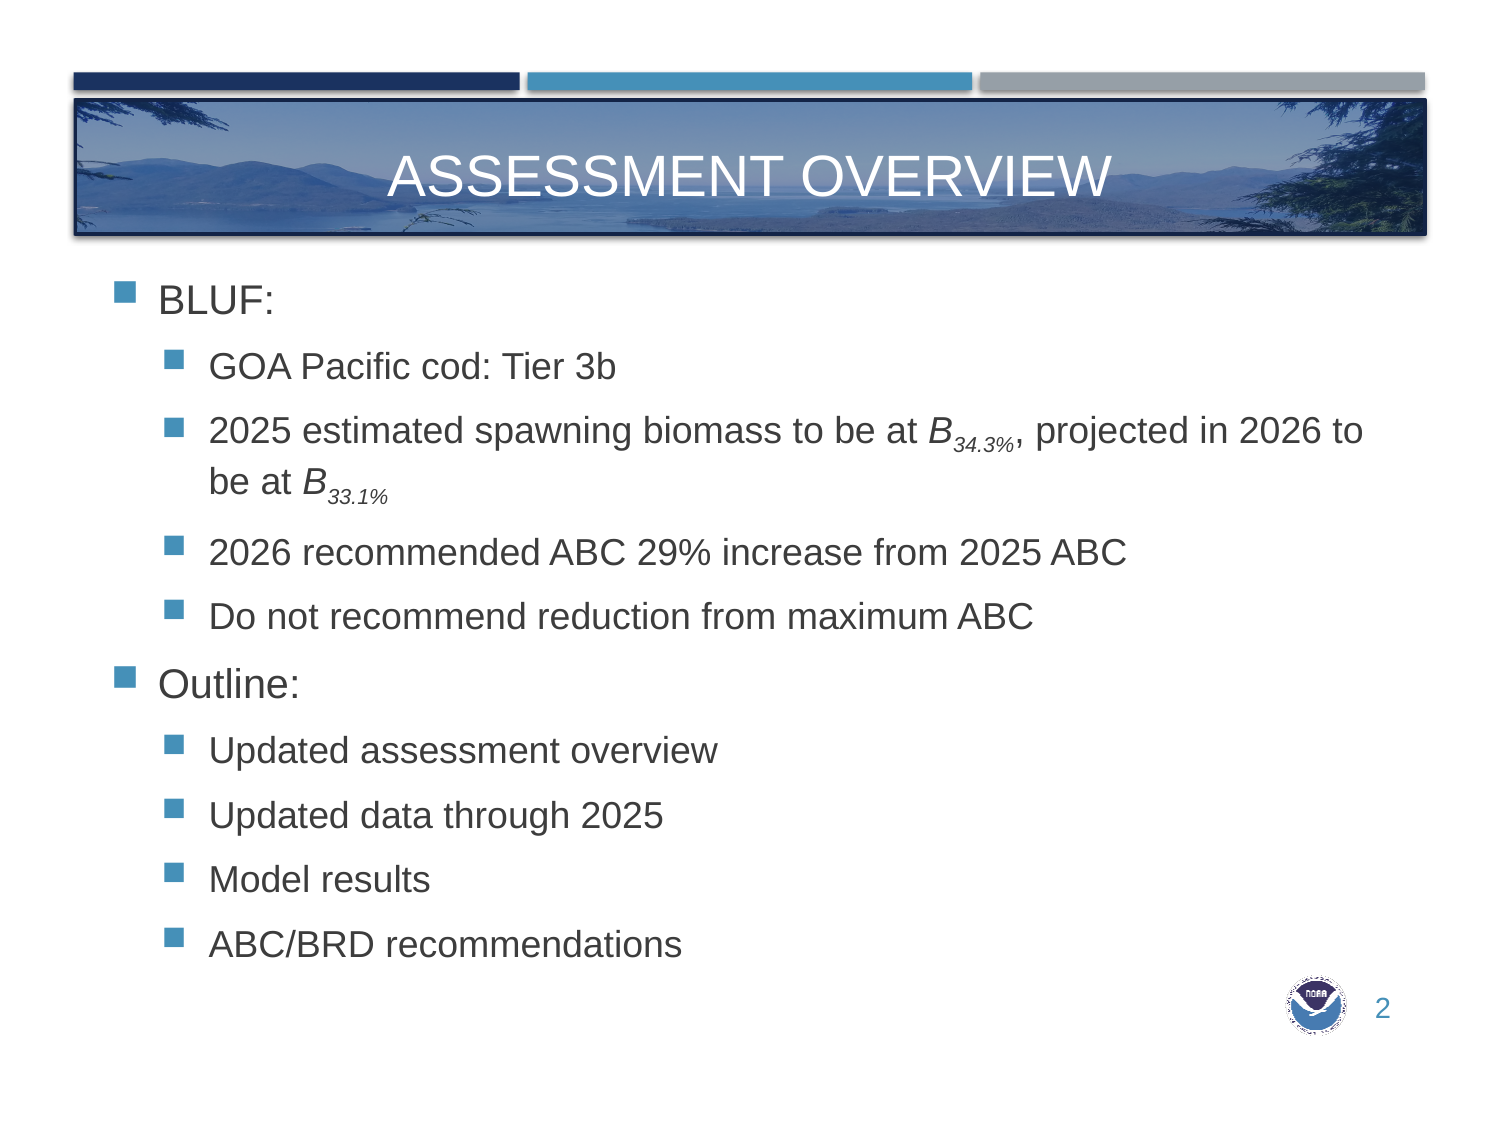

# Assessment overview
BLUF:
GOA Pacific cod: Tier 3b
2025 estimated spawning biomass to be at B34.3%, projected in 2026 to be at B33.1%
2026 recommended ABC 29% increase from 2025 ABC
Do not recommend reduction from maximum ABC
Outline:
Updated assessment overview
Updated data through 2025
Model results
ABC/BRD recommendations

2